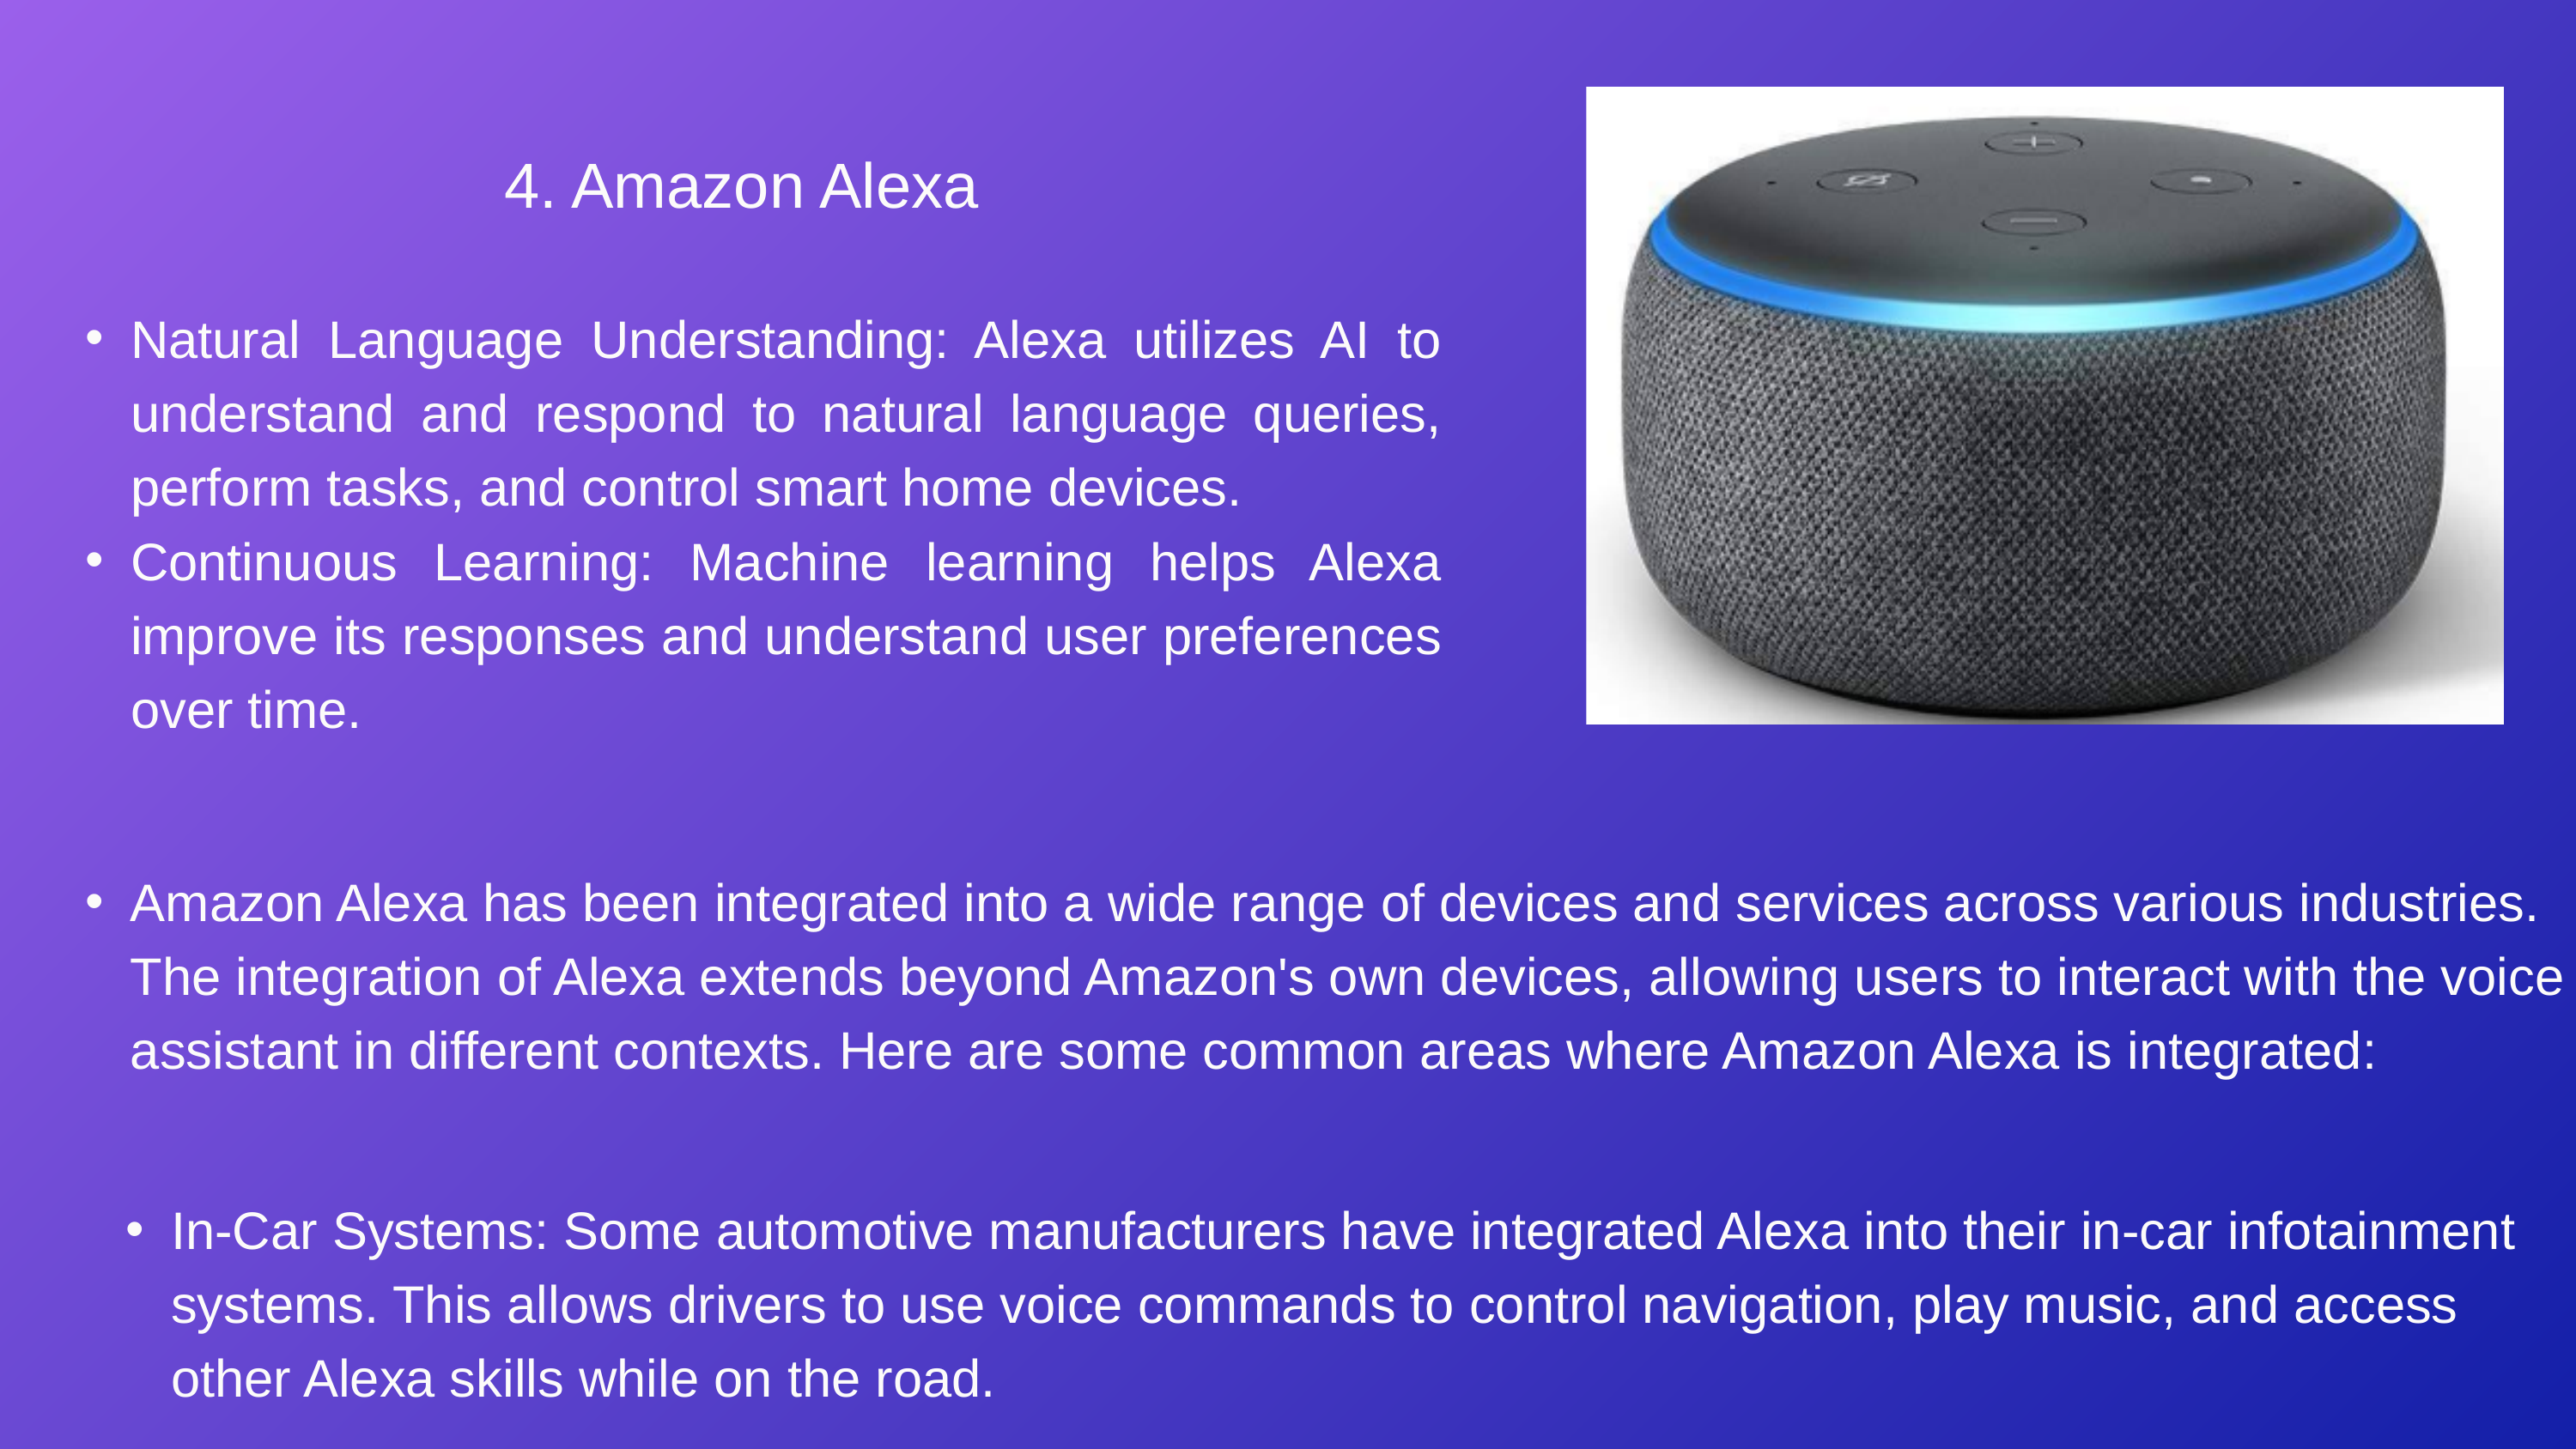

4. Amazon Alexa

Natural Language Understanding: Alexa utilizes AI to understand and respond to natural language queries, perform tasks, and control smart home devices.
Continuous Learning: Machine learning helps Alexa improve its responses and understand user preferences over time.

Amazon Alexa has been integrated into a wide range of devices and services across various industries. The integration of Alexa extends beyond Amazon's own devices, allowing users to interact with the voice assistant in different contexts. Here are some common areas where Amazon Alexa is integrated:
In-Car Systems: Some automotive manufacturers have integrated Alexa into their in-car infotainment systems. This allows drivers to use voice commands to control navigation, play music, and access other Alexa skills while on the road.